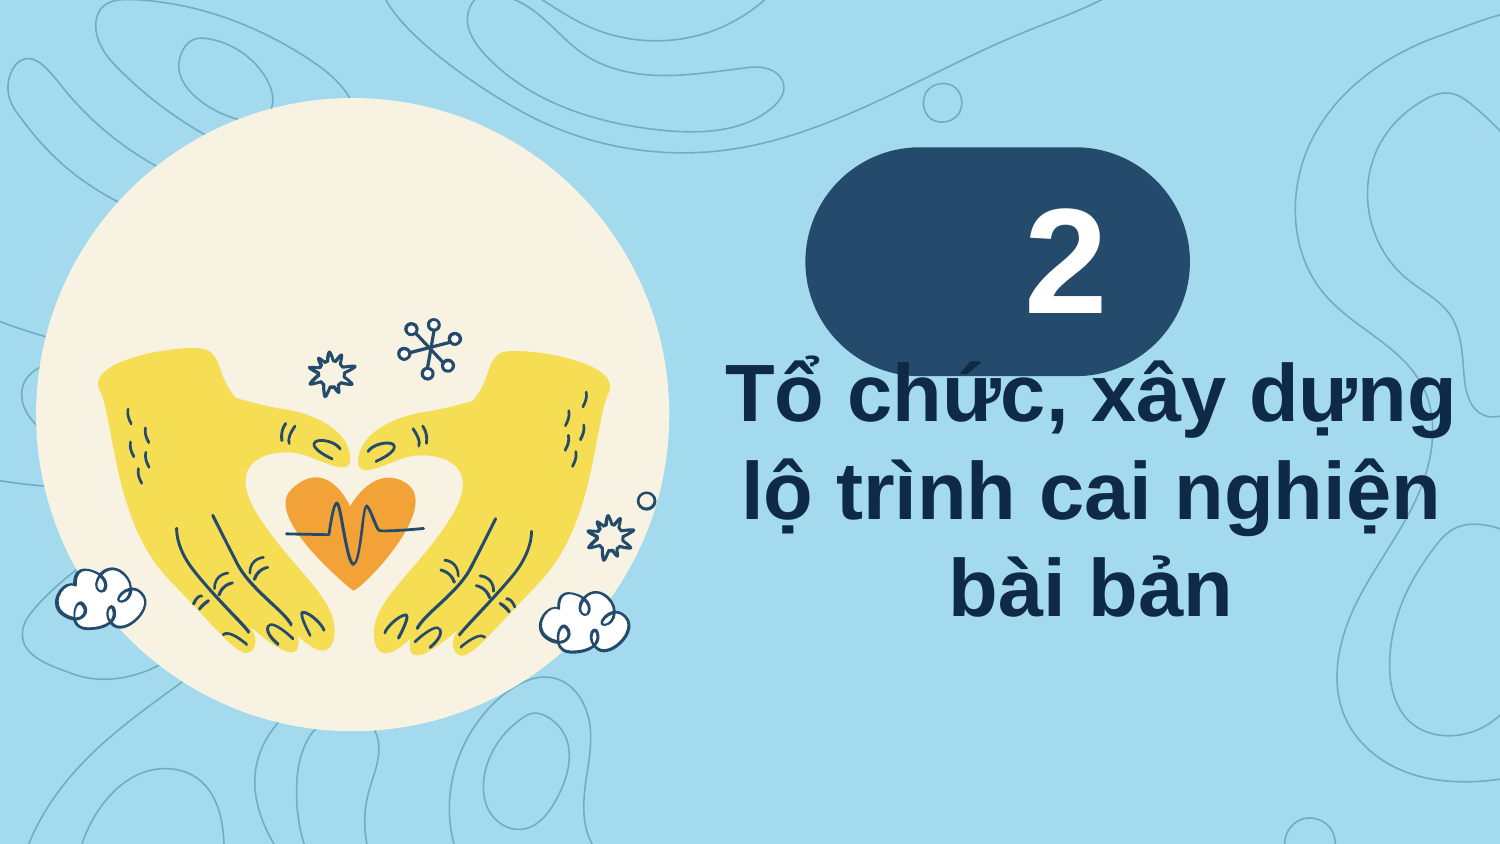

2

# Tổ chức, xây dựng lộ trình cai nghiện bài bản